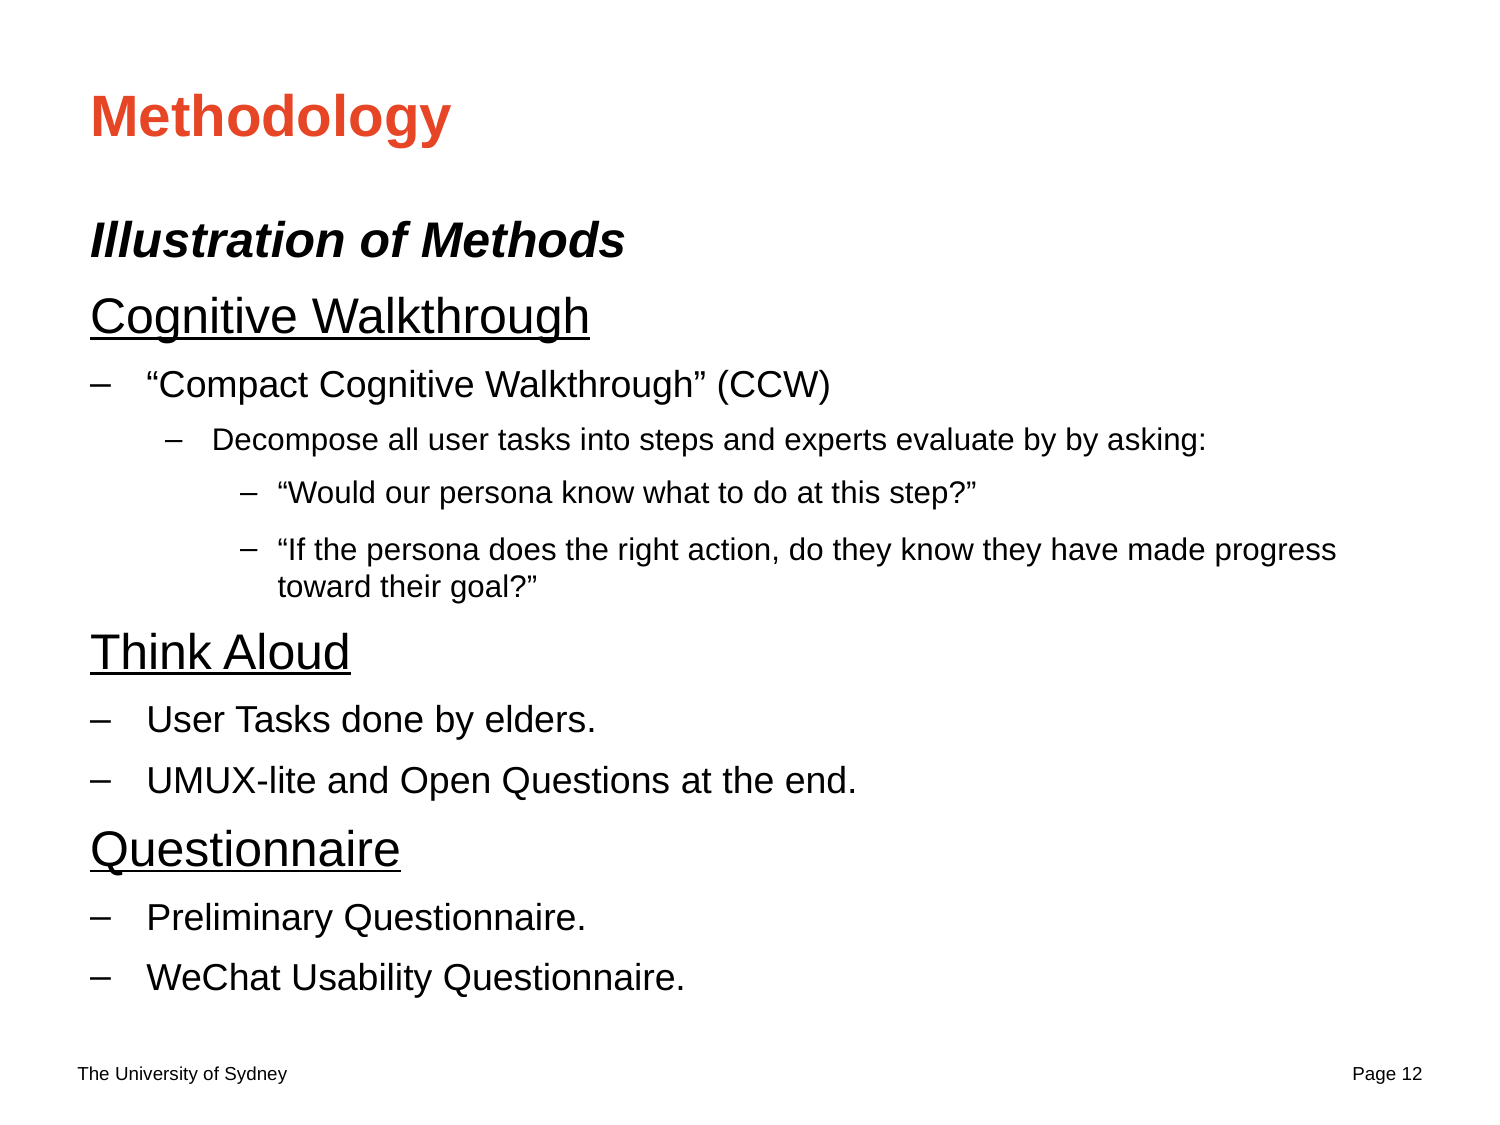

# Methodology
Illustration of Methods
Cognitive Walkthrough
“Compact Cognitive Walkthrough” (CCW)
Decompose all user tasks into steps and experts evaluate by by asking:
“Would our persona know what to do at this step?”
“If the persona does the right action, do they know they have made progress toward their goal?”
Think Aloud
User Tasks done by elders.
UMUX-lite and Open Questions at the end.
Questionnaire
Preliminary Questionnaire.
WeChat Usability Questionnaire.